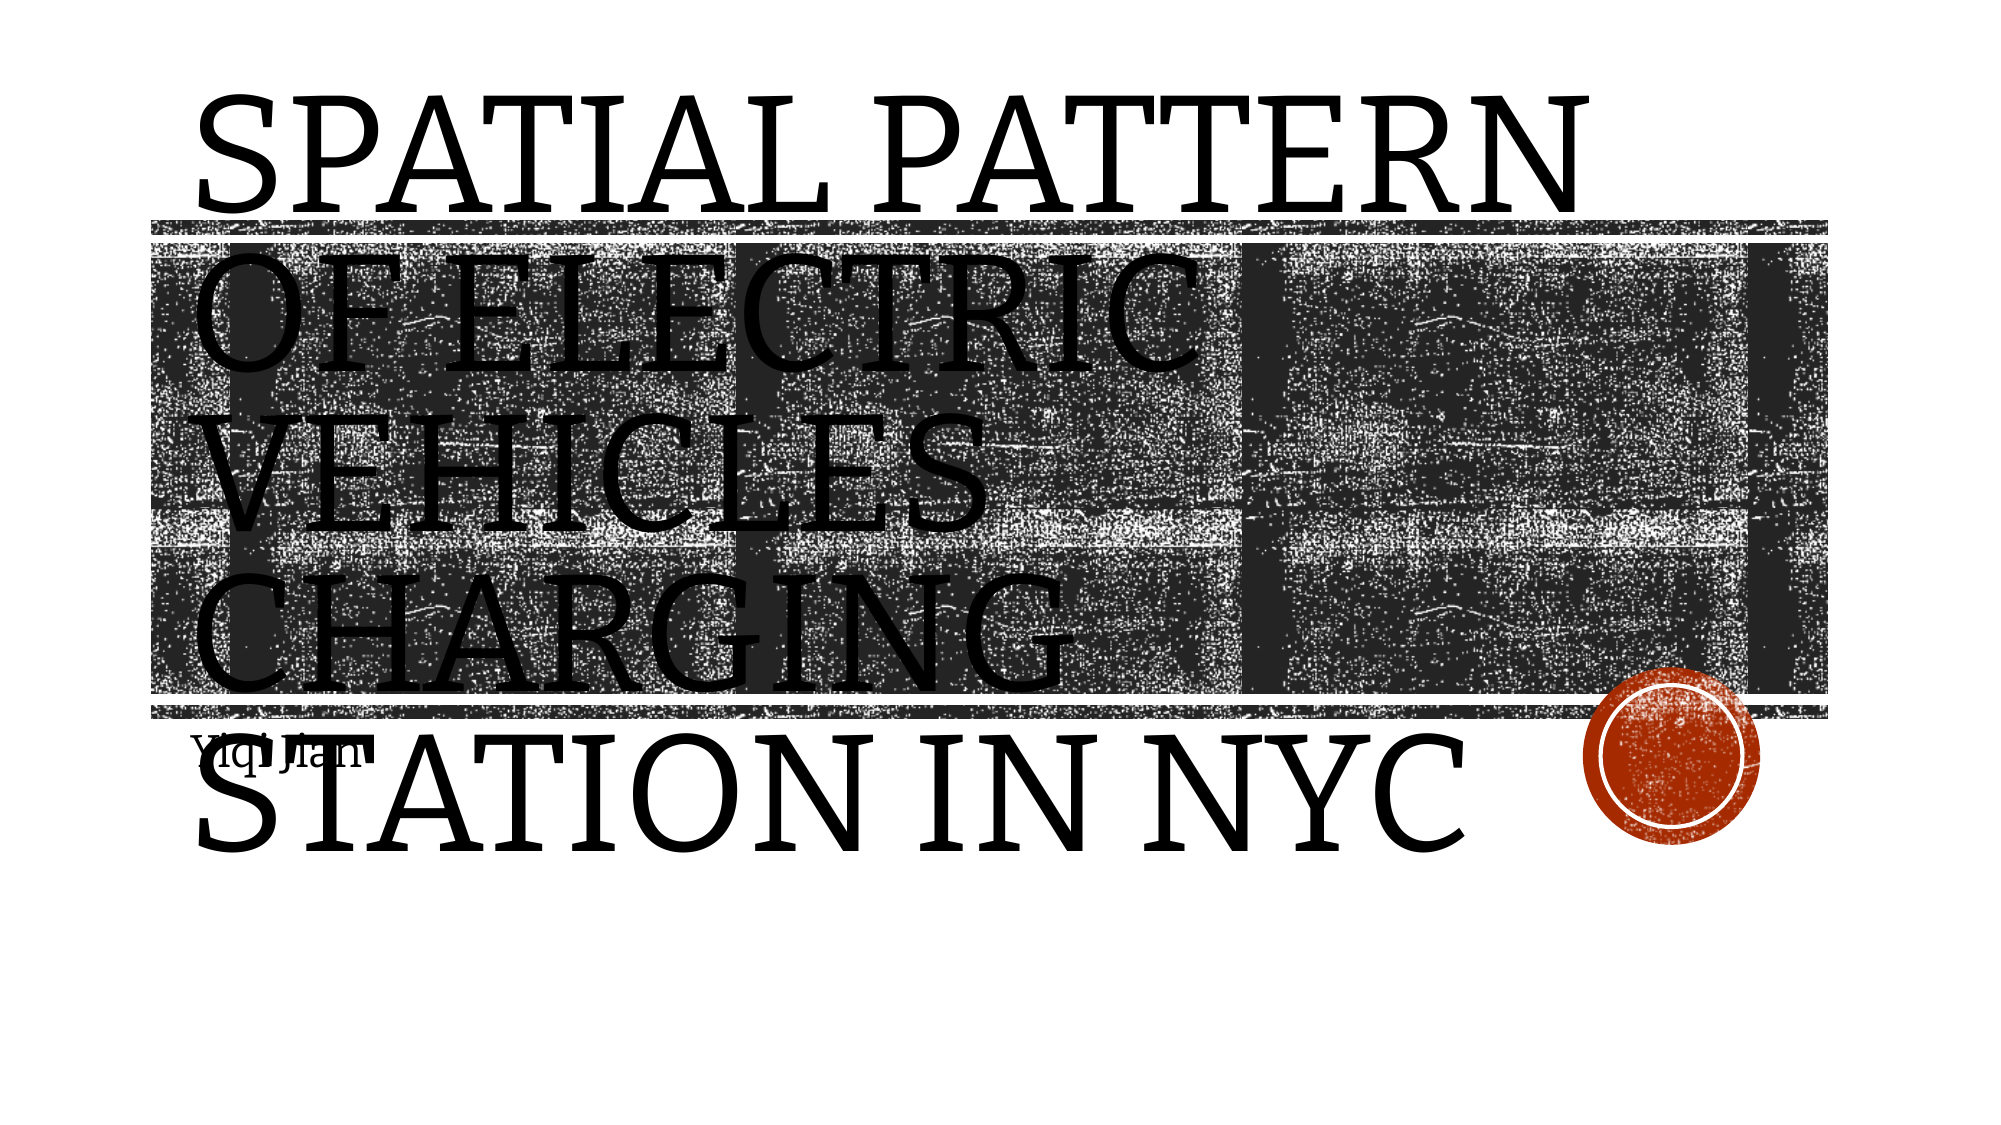

# Spatial Pattern of Electric Vehicles Charging Station in NYC
Yiqi Jian